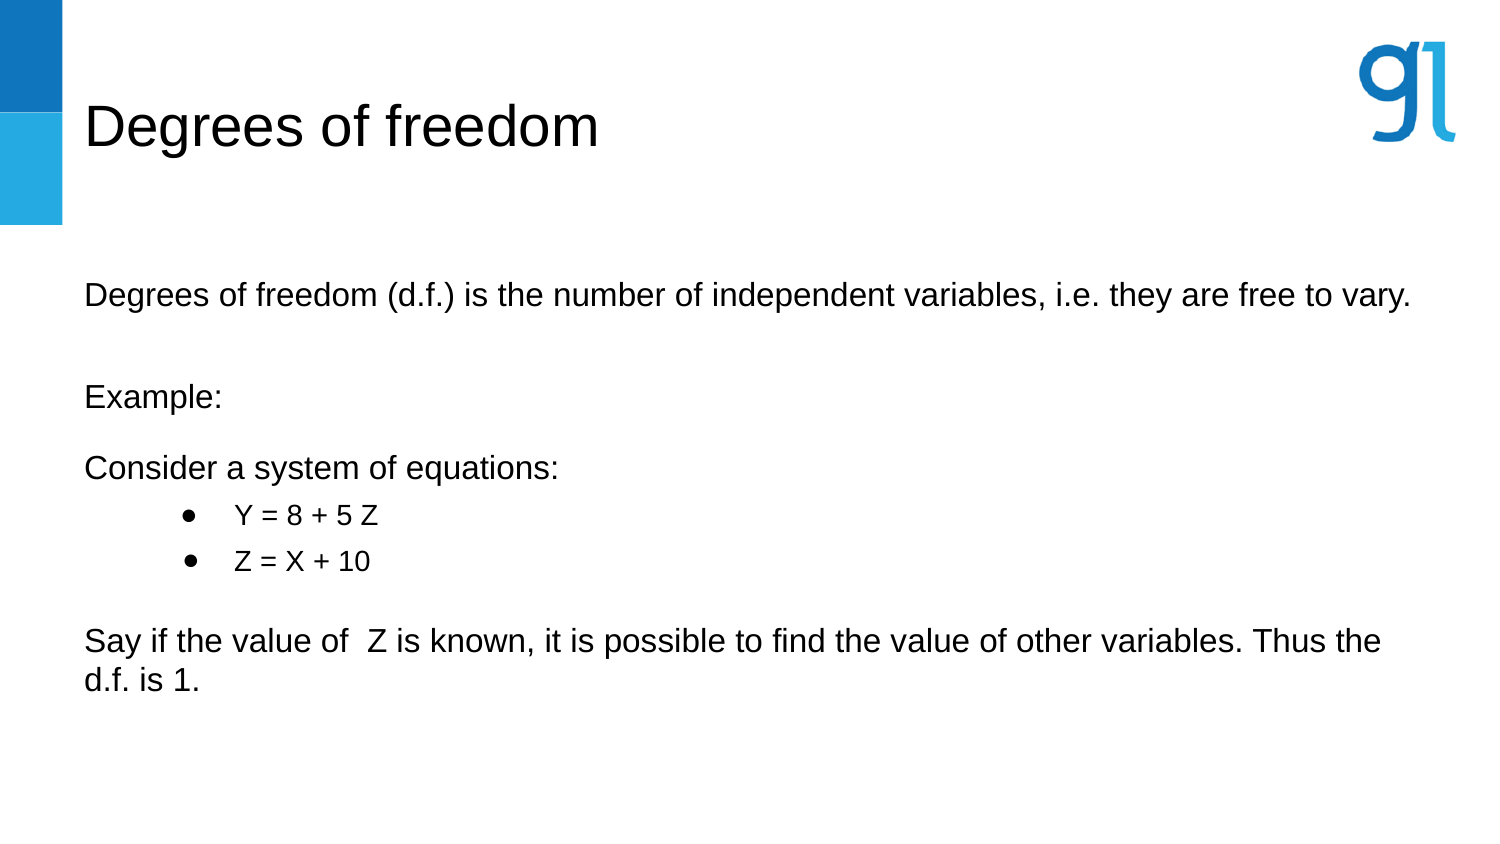

# Degrees of freedom
Degrees of freedom (d.f.) is the number of independent variables, i.e. they are free to vary.
Example:
Consider a system of equations:
Y = 8 + 5 Z
Z = X + 10
Say if the value of  Z is known, it is possible to find the value of other variables. Thus the d.f. is 1.